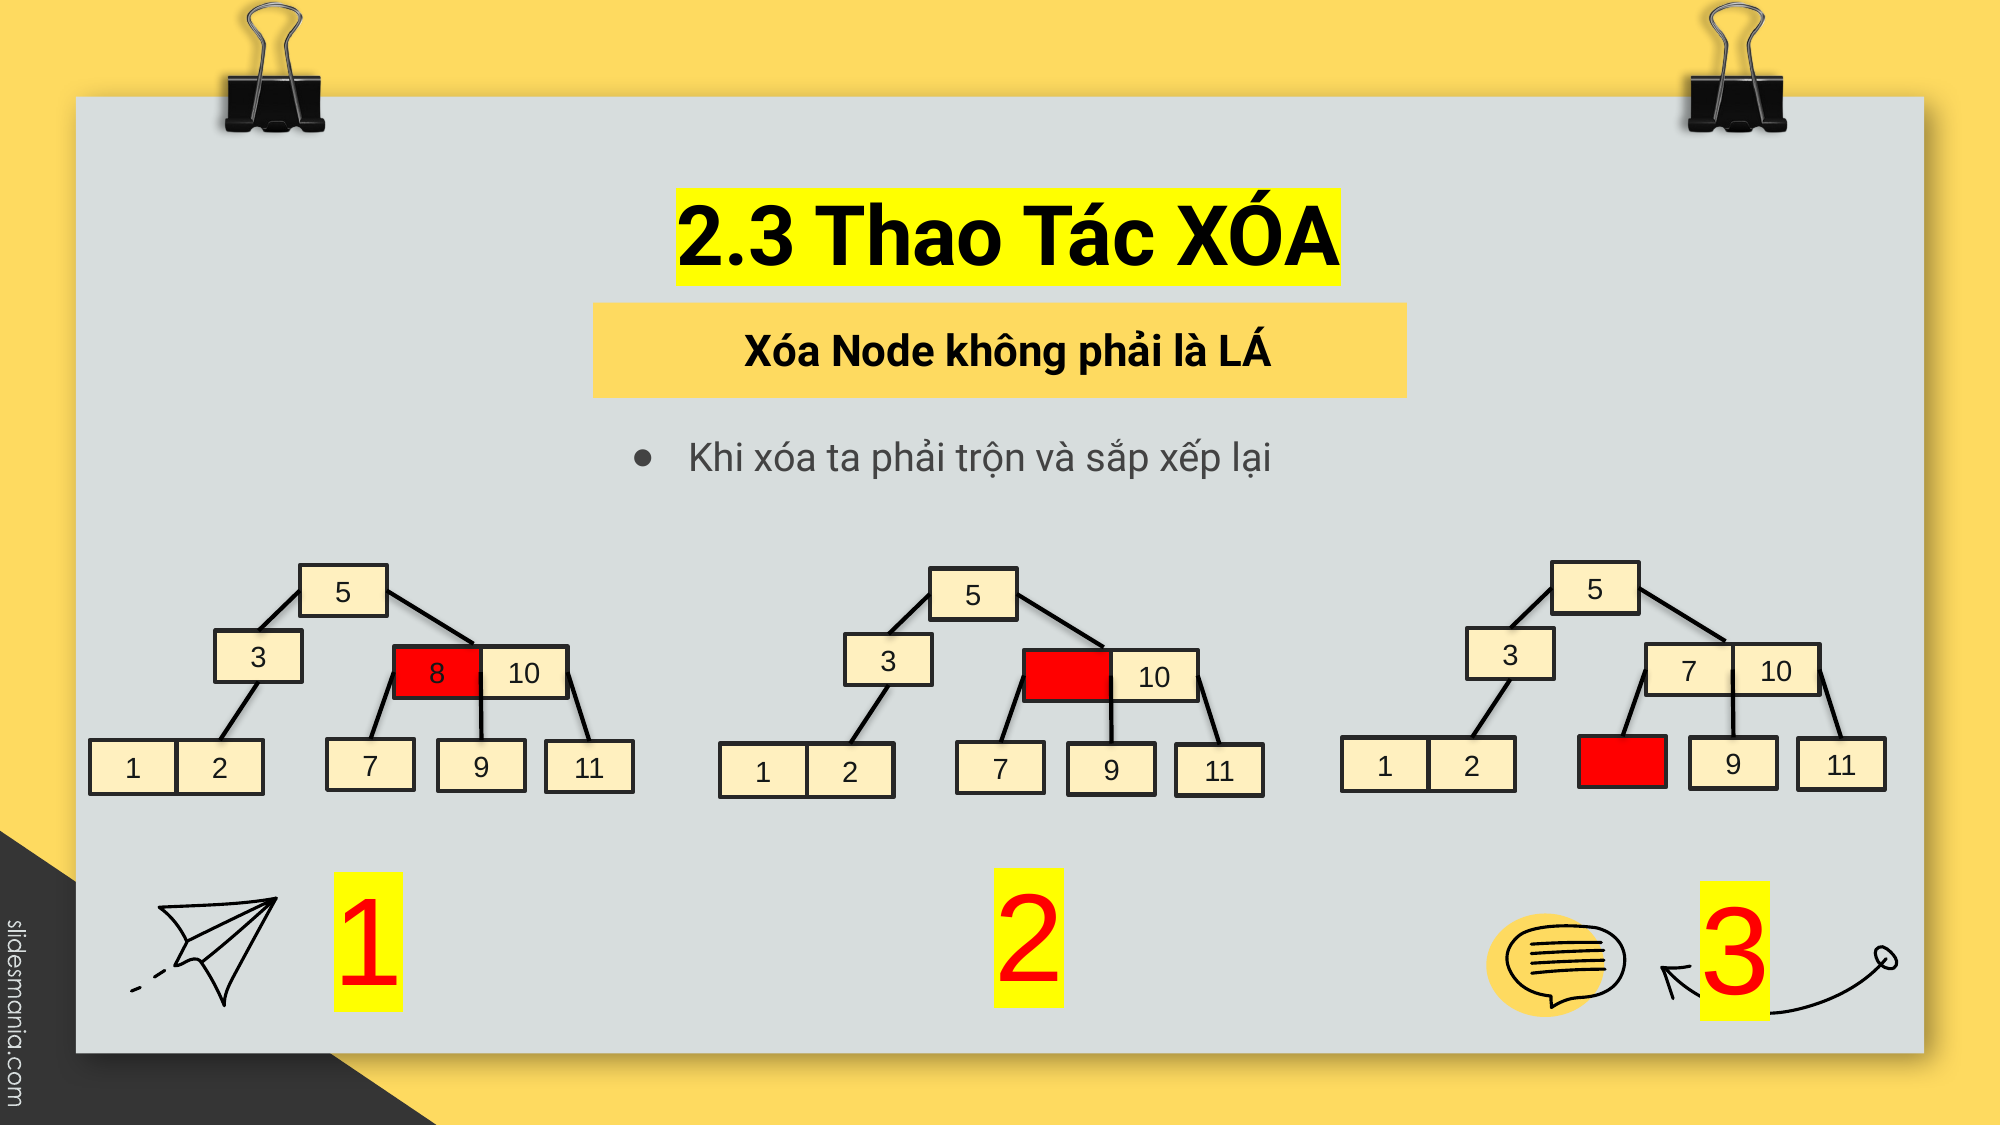

# 2.3 Thao Tác XÓA
Xóa Node không phải là LÁ
Khi xóa ta phải trộn và sắp xếp lại
5
3
7
10

1
2
9
11
5
3
8
10
7
1
2
9
11
5
3

10
7
1
2
9
11
2
1
3